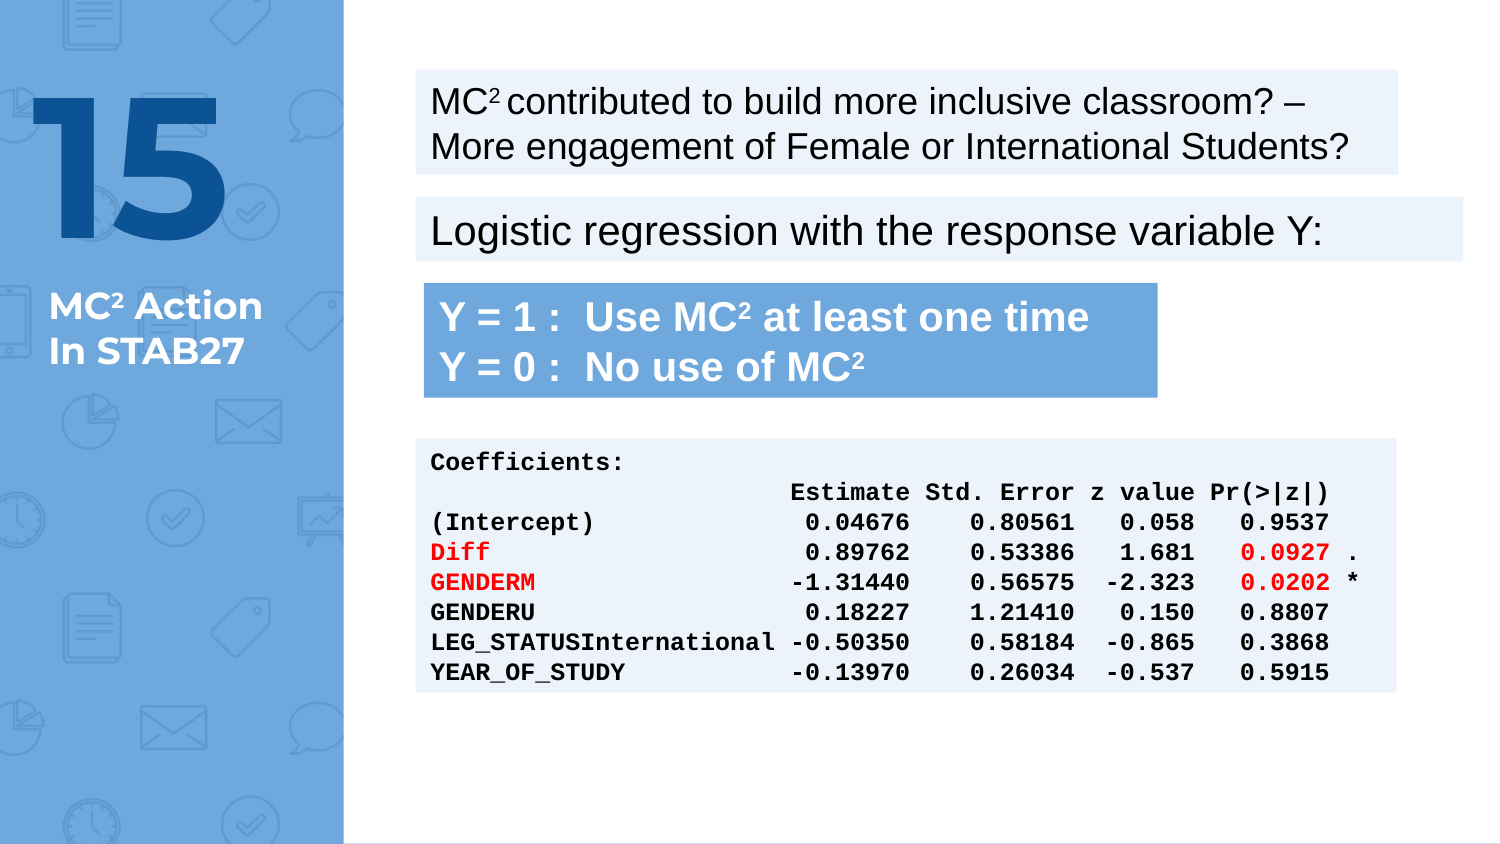

15
MC2 contributed to build more inclusive classroom? – More engagement of Female or International Students?
Logistic regression with the response variable Y:
# MC2 Action In STAB27
Y = 1 :  Use MC2 at least one time
Y = 0 :  No use of MC2
Coefficients:
                        Estimate Std. Error z value Pr(>|z|)
(Intercept)              0.04676    0.80561   0.058   0.9537
Diff                     0.89762    0.53386   1.681   0.0927 .
GENDERM                 -1.31440    0.56575  -2.323   0.0202 *
GENDERU                  0.18227    1.21410   0.150   0.8807
LEG_STATUSInternational -0.50350    0.58184  -0.865   0.3868
YEAR_OF_STUDY           -0.13970    0.26034  -0.537   0.5915